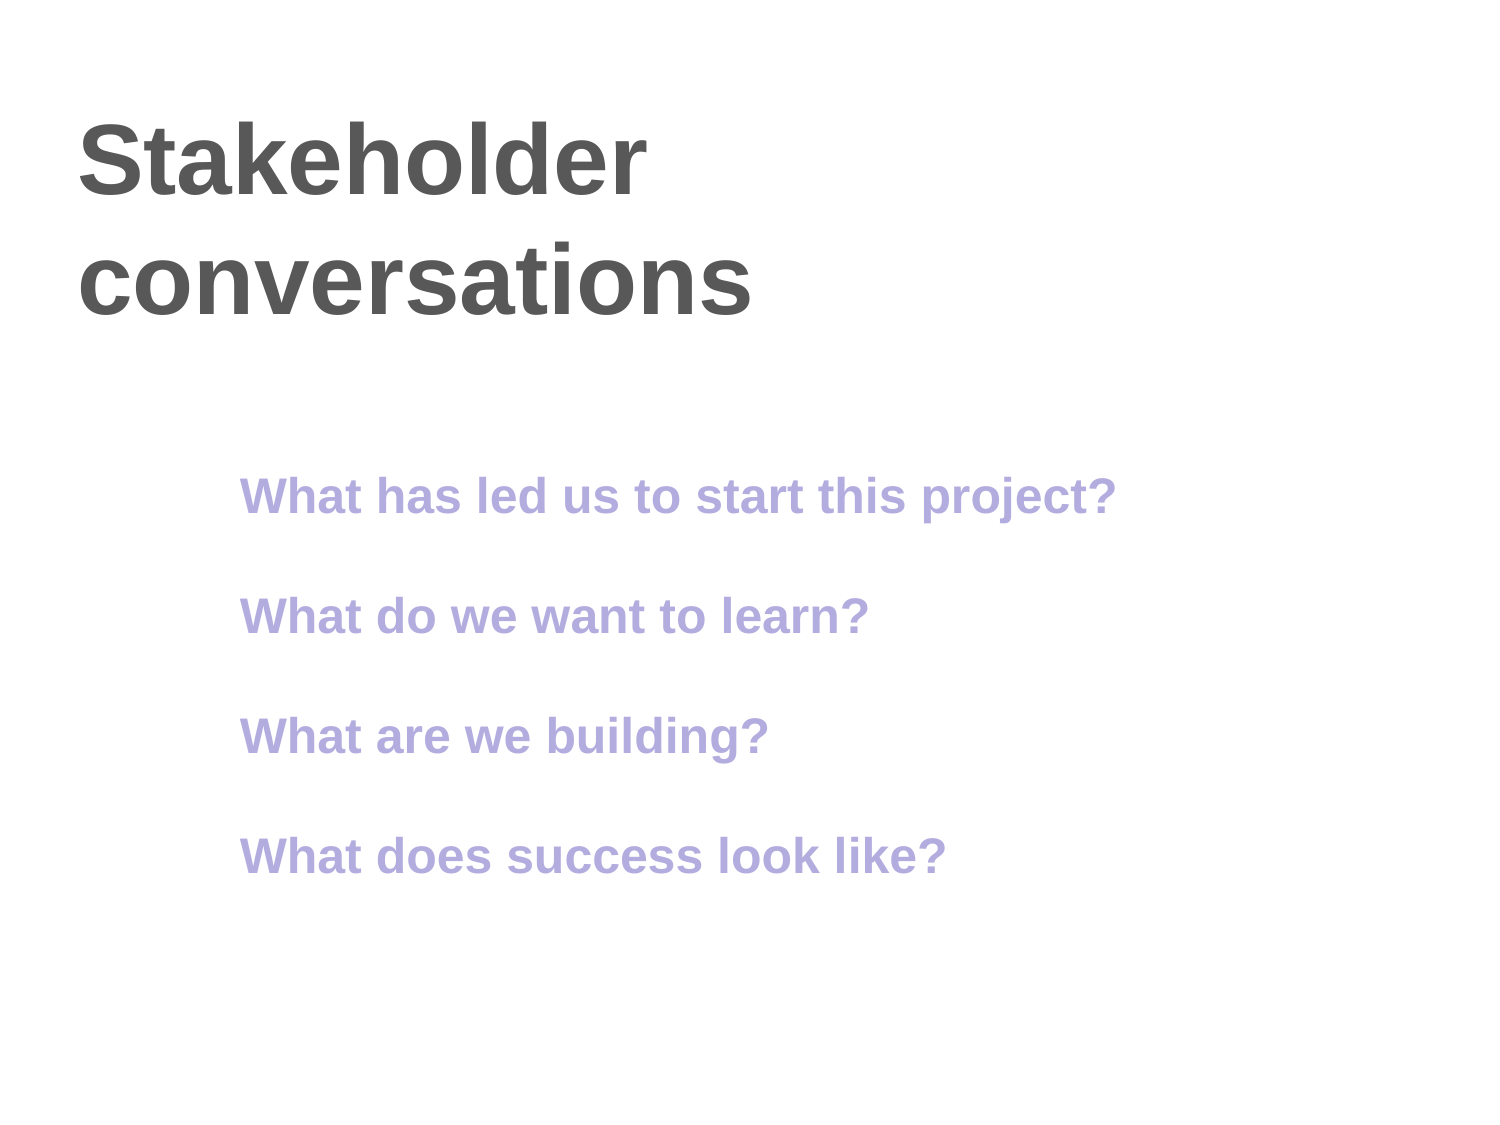

Stakeholder
conversations
What has led us to start this project?
What do we want to learn?
What are we building?
What does success look like?